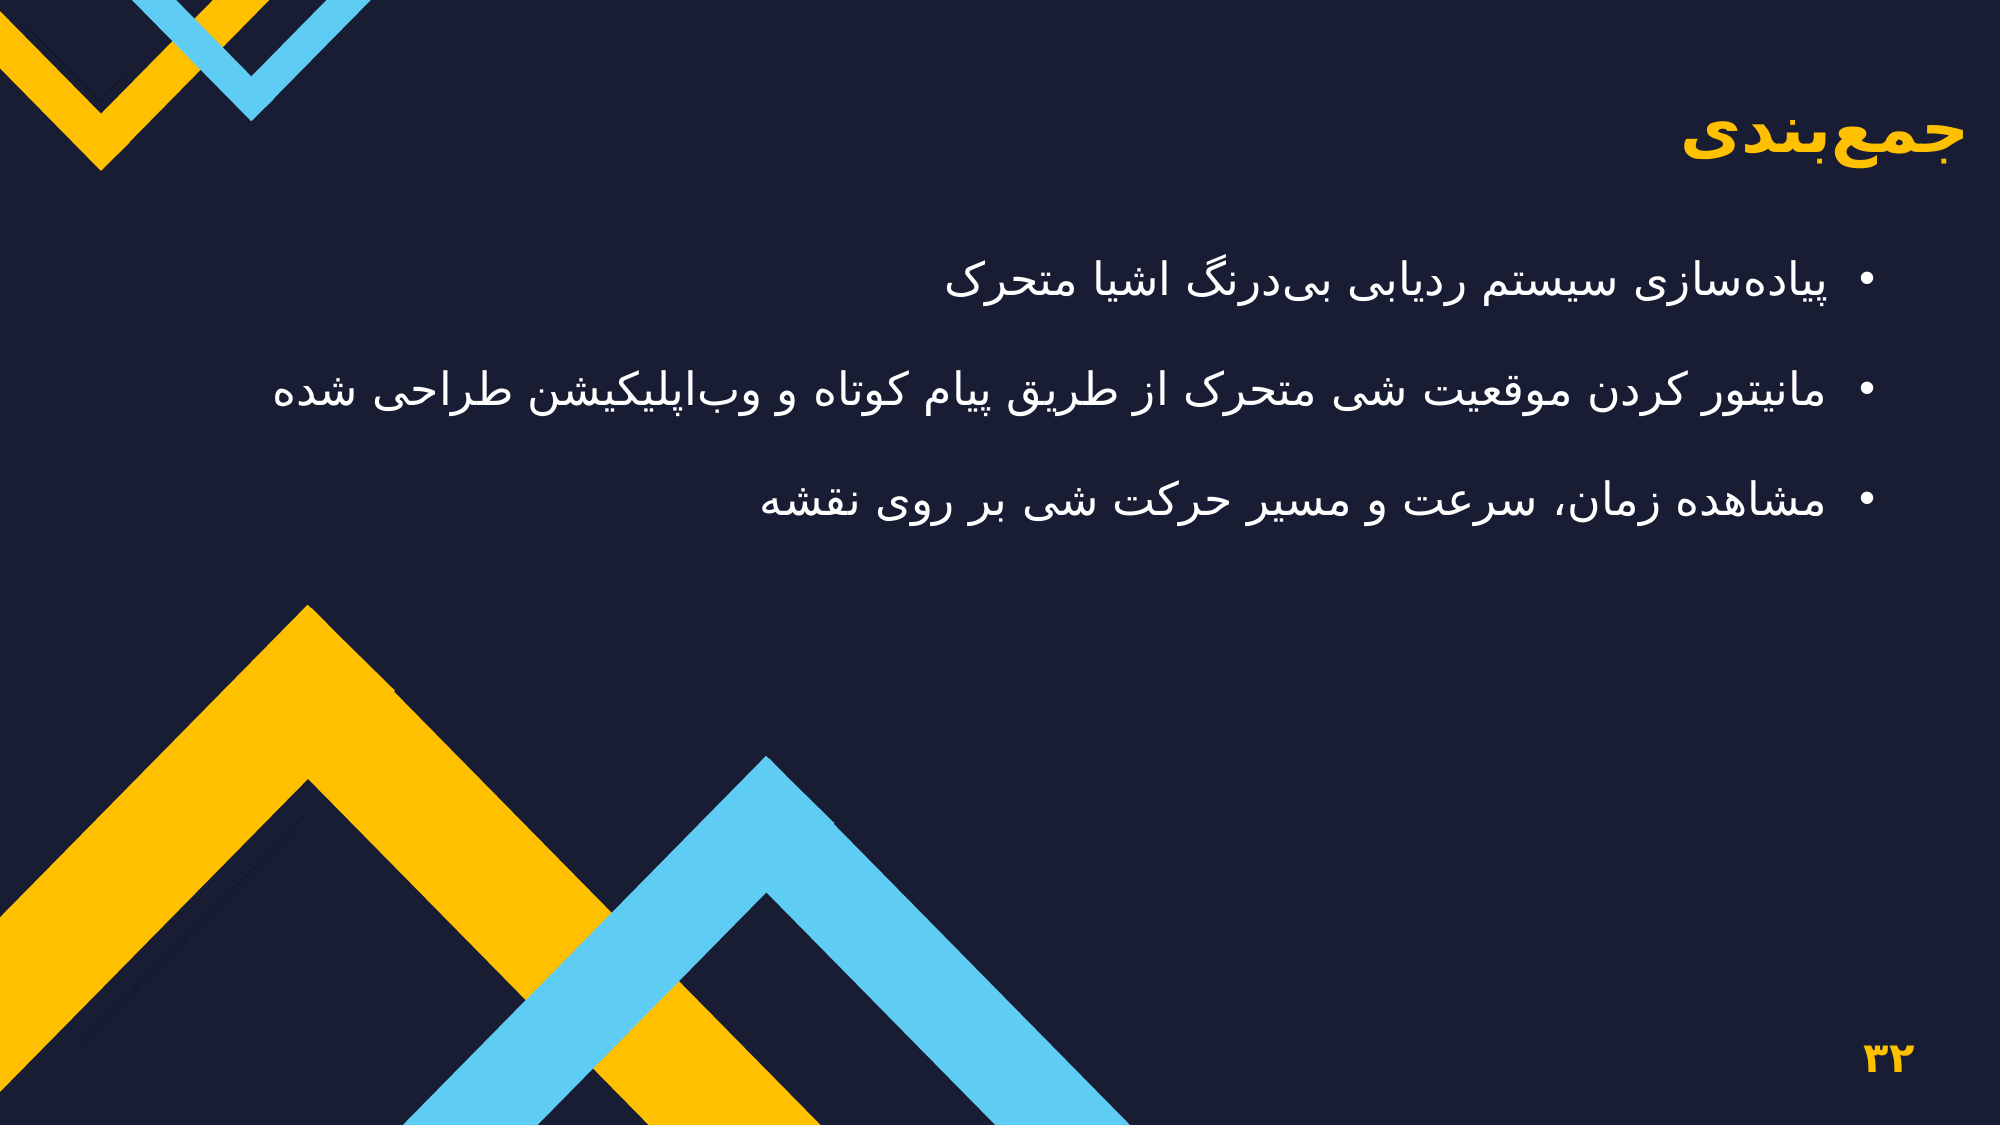

جمع‌بندی
پیاده‌سازی سیستم ردیابی بی‌درنگ اشیا متحرک
مانیتور کردن موقعیت شی متحرک از طریق پیام کوتاه و وب‌اپلیکیشن طراحی شده
مشاهده زمان، سرعت و مسیر حرکت شی بر روی نقشه

۳۲